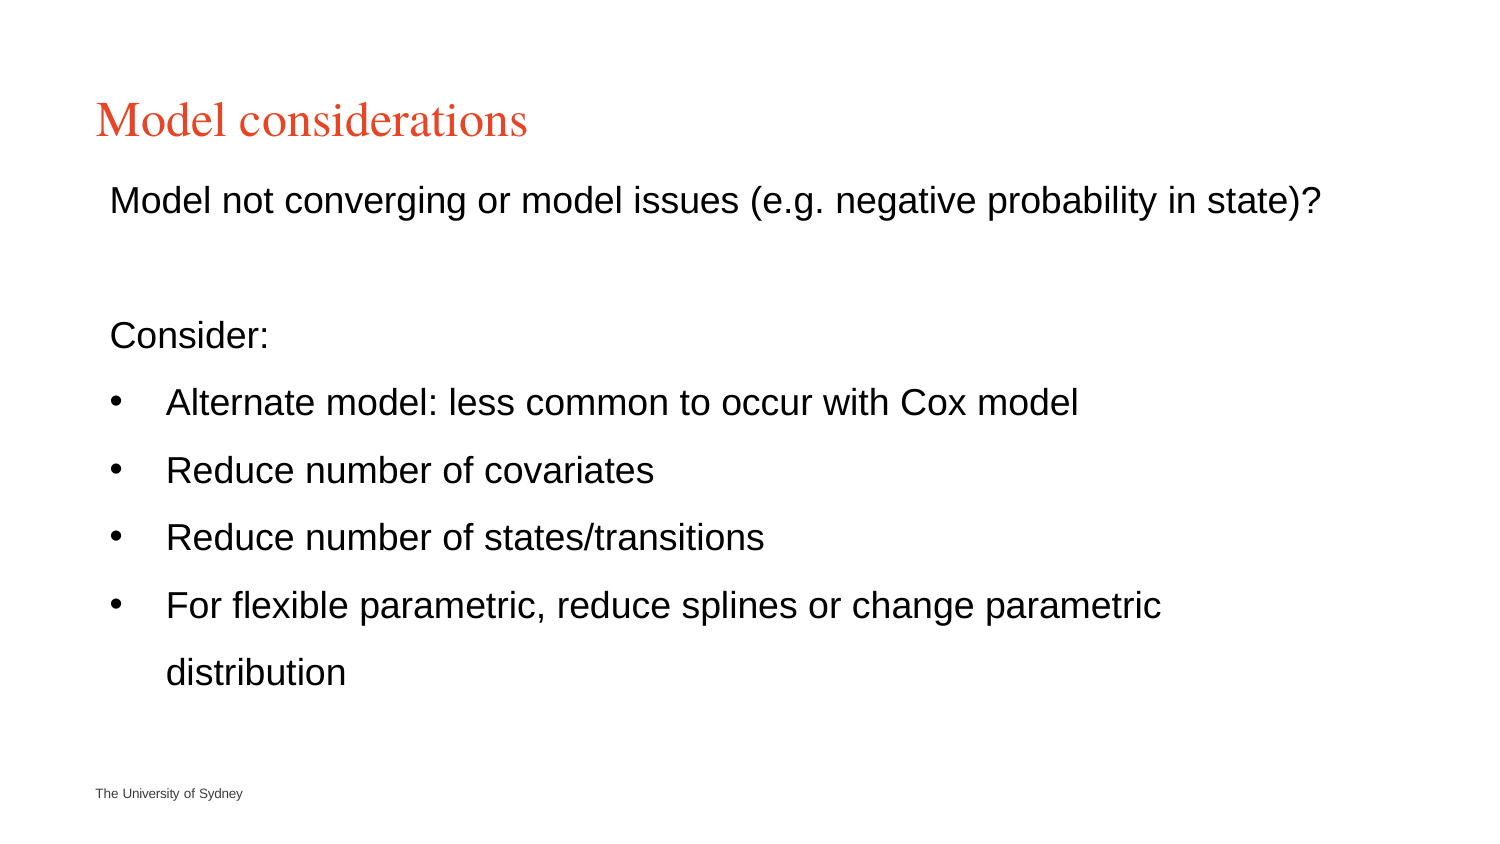

# Model considerations
Model not converging or model issues (e.g. negative probability in state)?

Consider:
Alternate model: less common to occur with Cox model
Reduce number of covariates
Reduce number of states/transitions
For flexible parametric, reduce splines or change parametric distribution